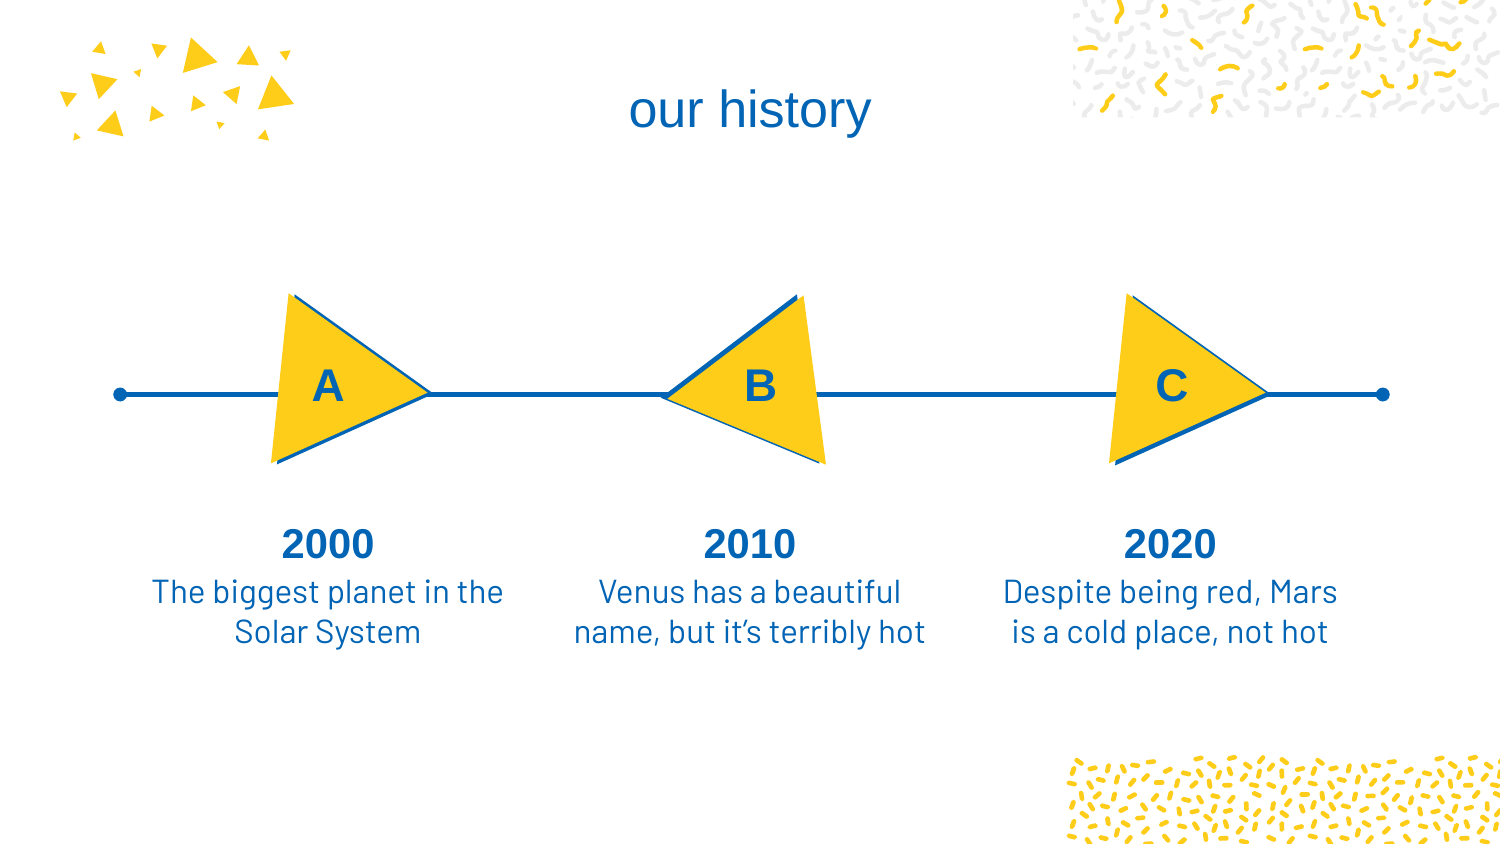

# our history

A
B
C
2000
2010
2020
The biggest planet in the Solar System
Venus has a beautiful name, but it’s terribly hot
Despite being red, Mars is a cold place, not hot